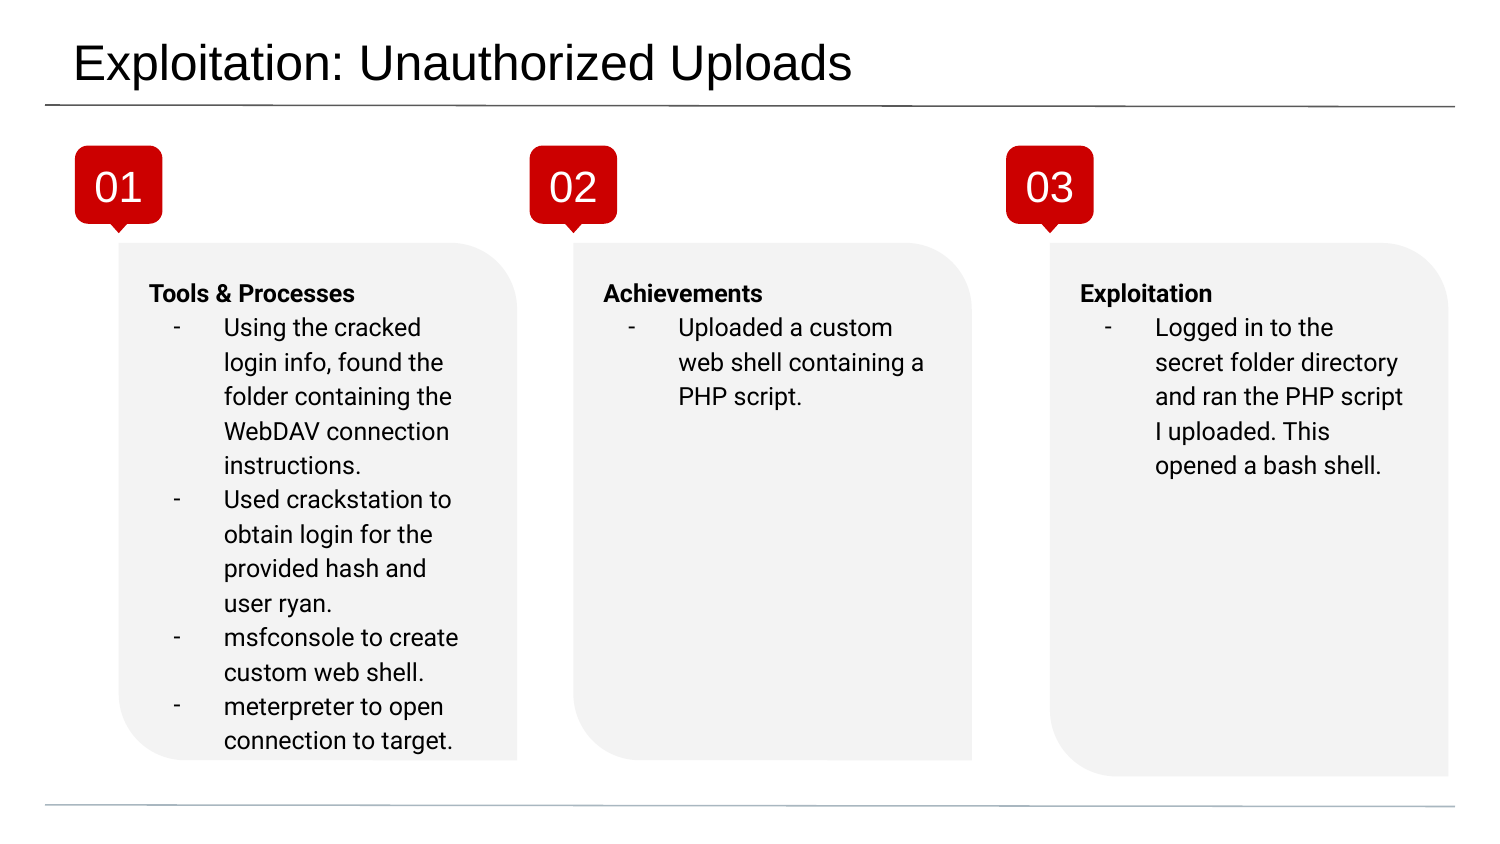

# Exploitation: Unauthorized Uploads
01

02

03

Tools & Processes
Using the cracked login info, found the folder containing the WebDAV connection instructions.
Used crackstation to obtain login for the provided hash and user ryan.
msfconsole to create custom web shell.
meterpreter to open connection to target.

Achievements
Uploaded a custom web shell containing a PHP script.

Exploitation
Logged in to the secret folder directory and ran the PHP script I uploaded. This opened a bash shell.